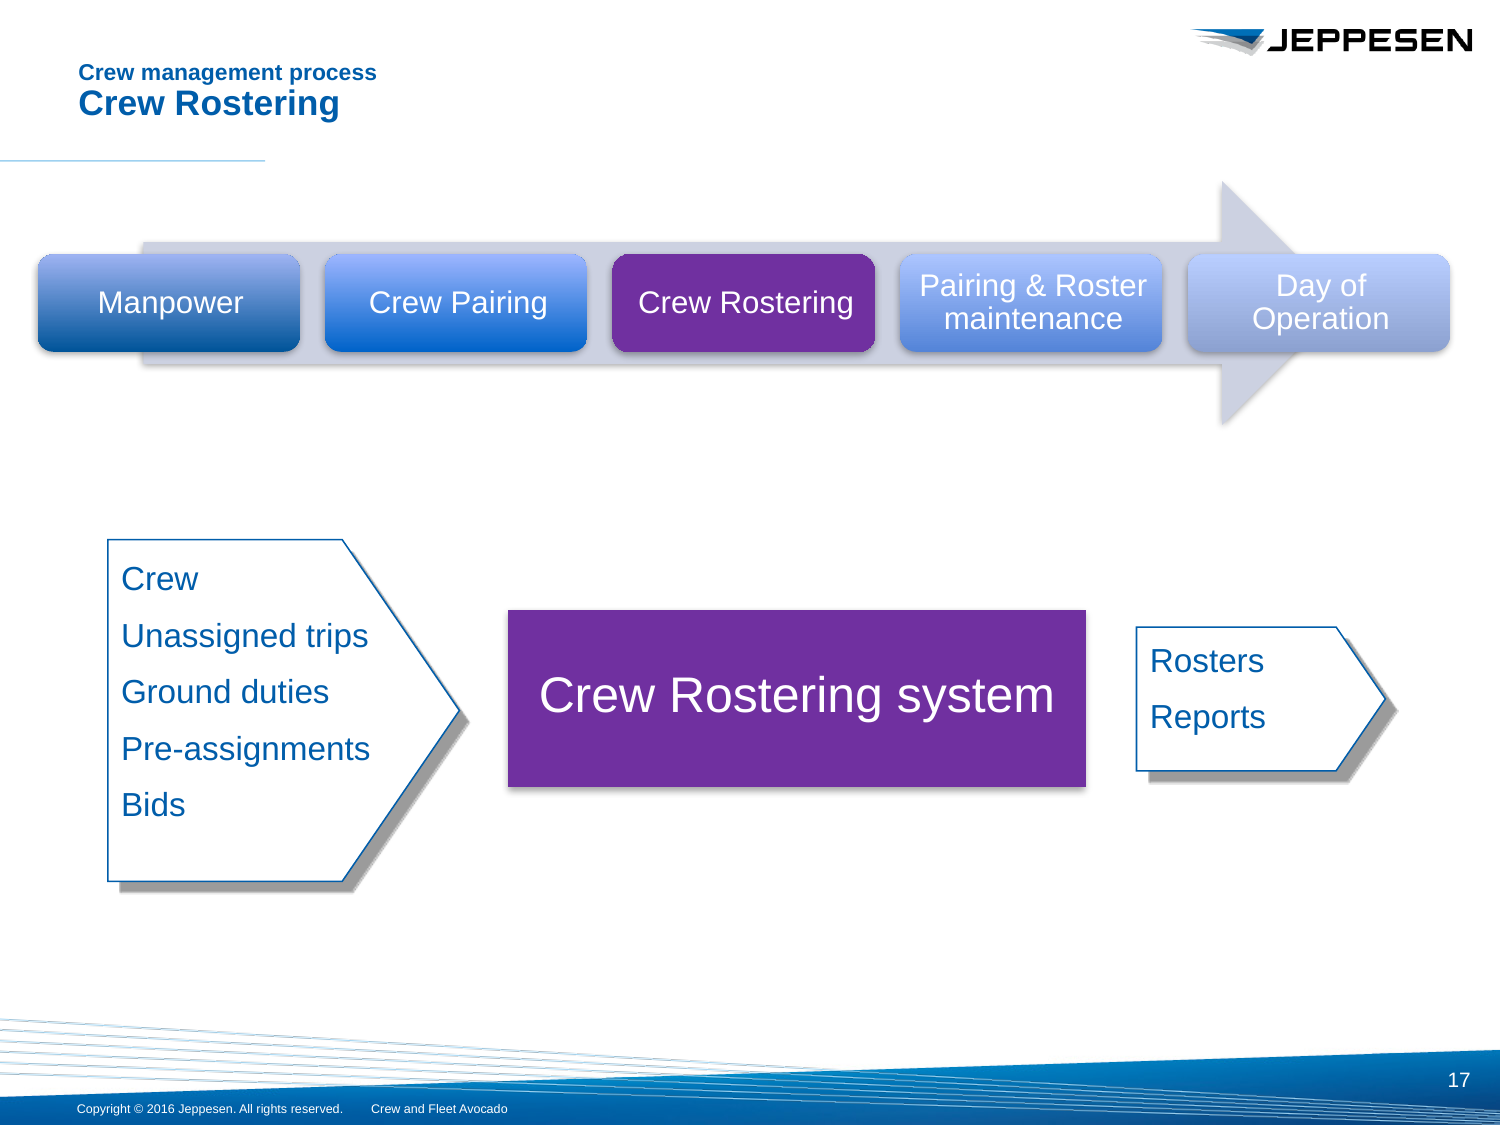

# Crew management process Crew Rostering
Manpower
Crew Pairing
Crew Rostering
Pairing & Roster maintenance
Day of Operation

Crew
Unassigned trips
Ground duties
Pre-assignments
Bids

Crew Rostering system

Rosters
Reports
17